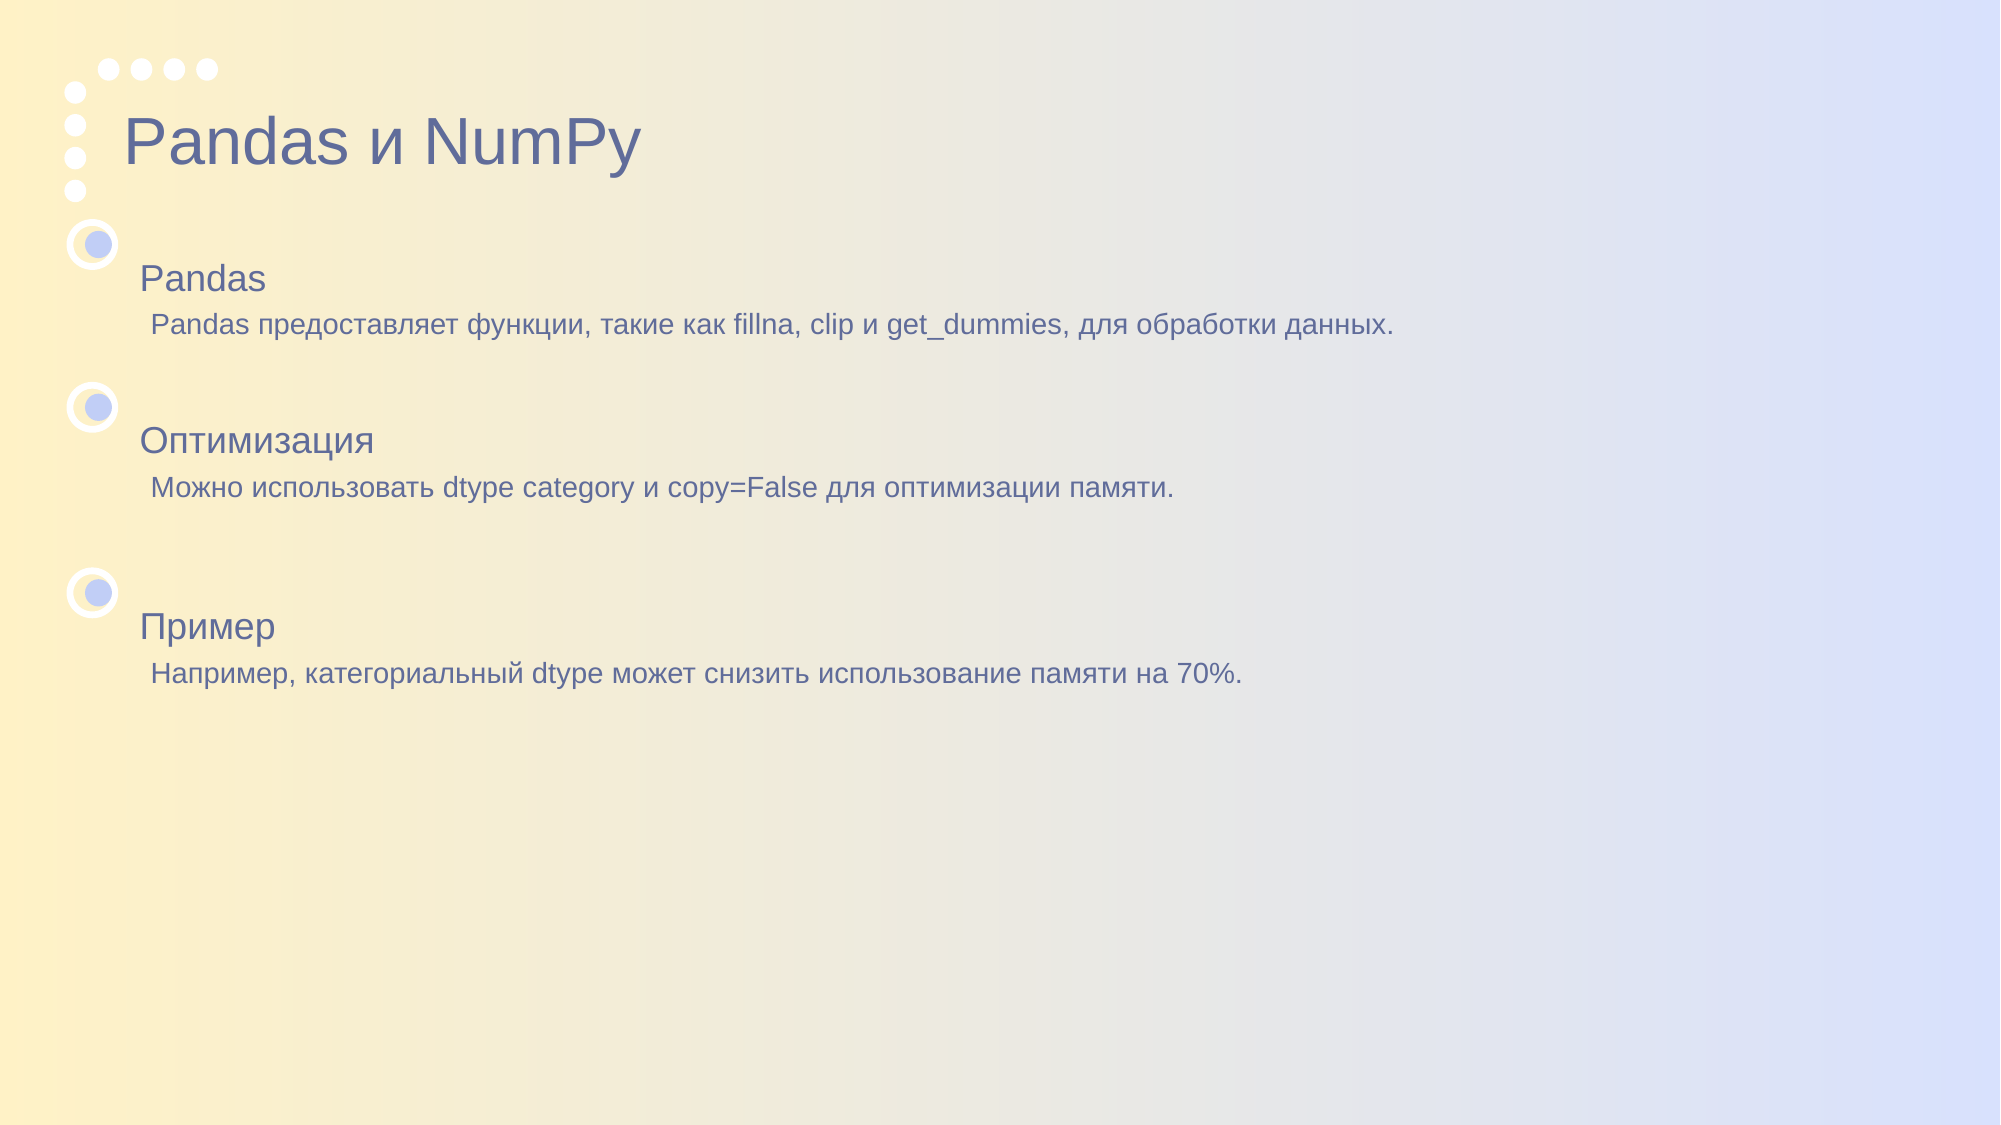

Pandas и NumPy

Pandas

Pandas предоставляет функции, такие как fillna, clip и get_dummies, для обработки данных.
Оптимизация

Можно использовать dtype category и copy=False для оптимизации памяти.
Пример

Например, категориальный dtype может снизить использование памяти на 70%.